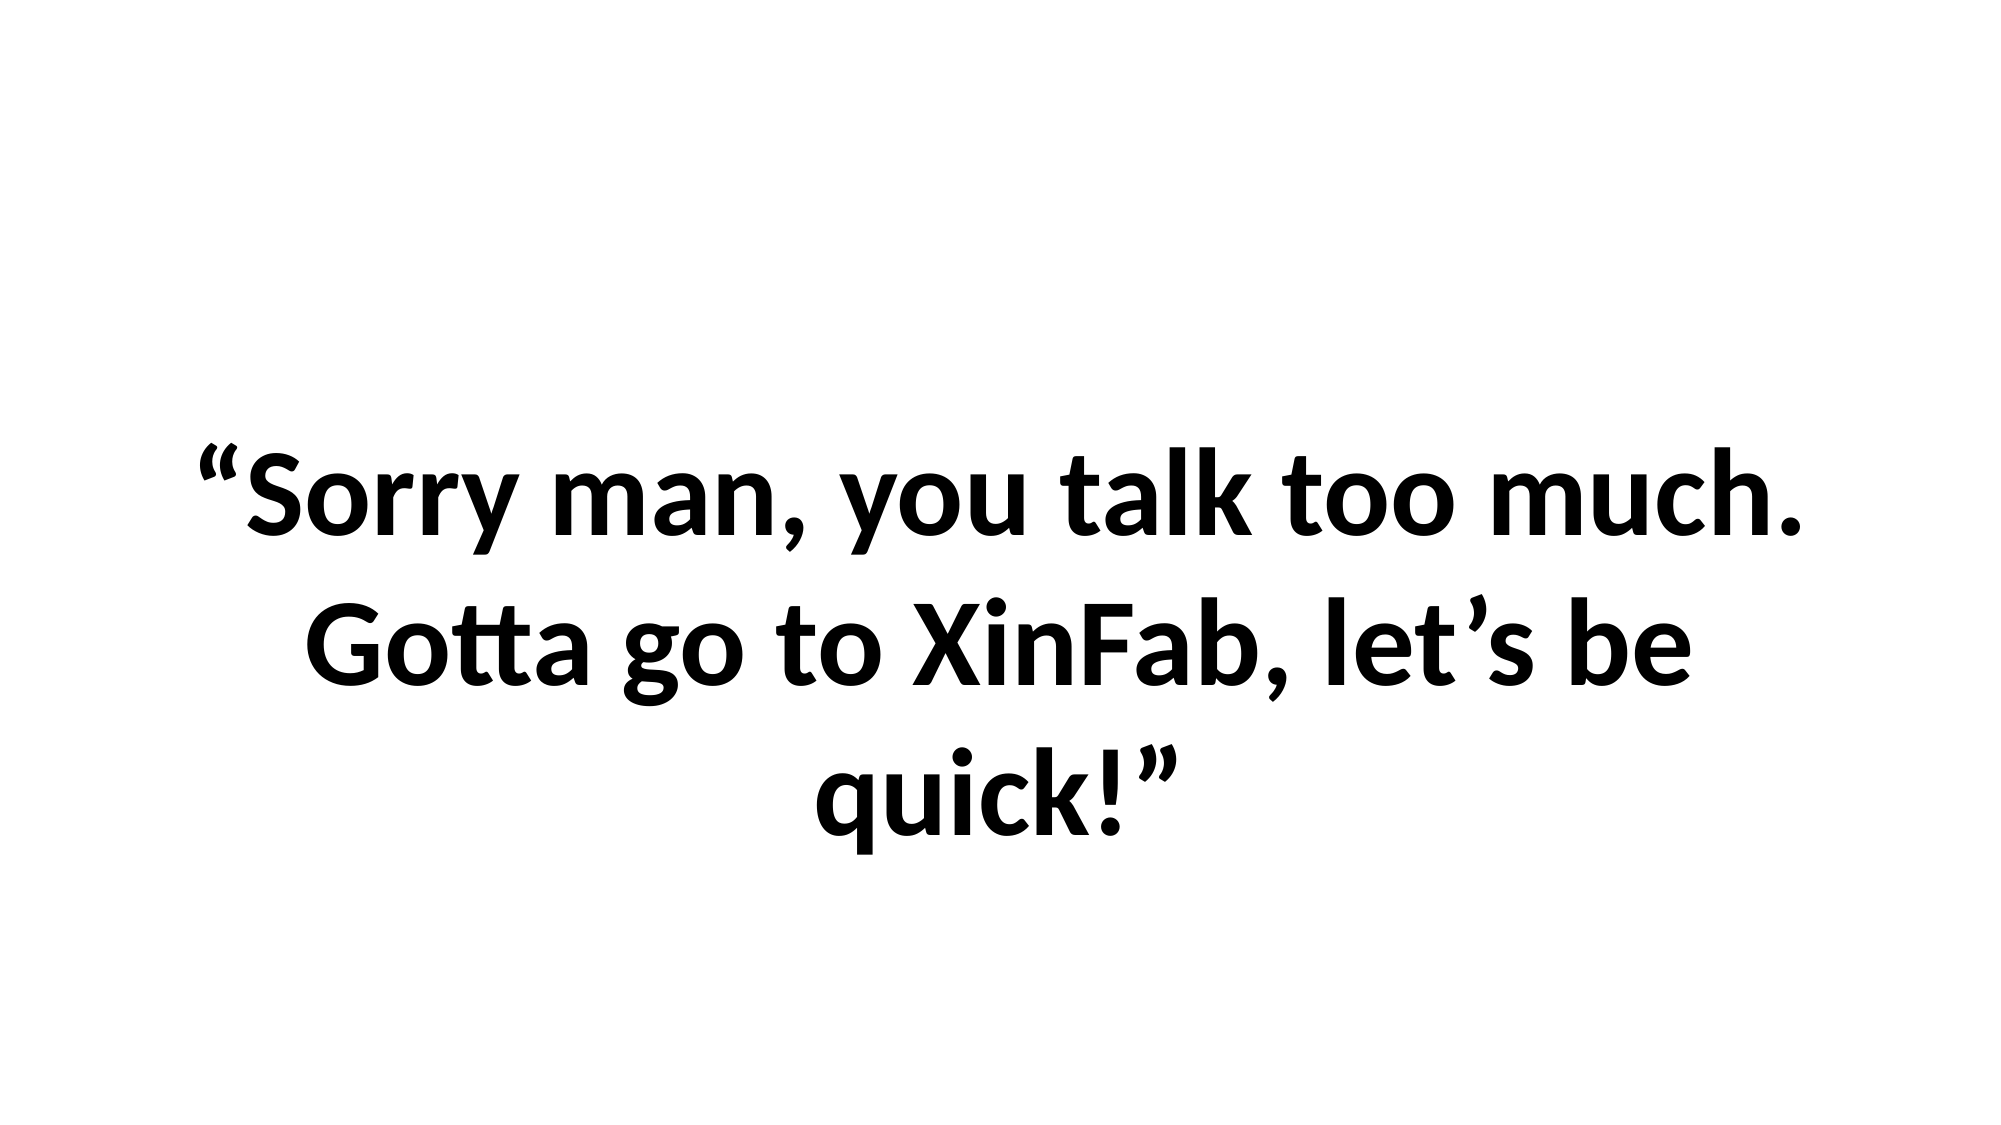

“Sorry man, you talk too much.
Gotta go to XinFab, let’s be quick!”